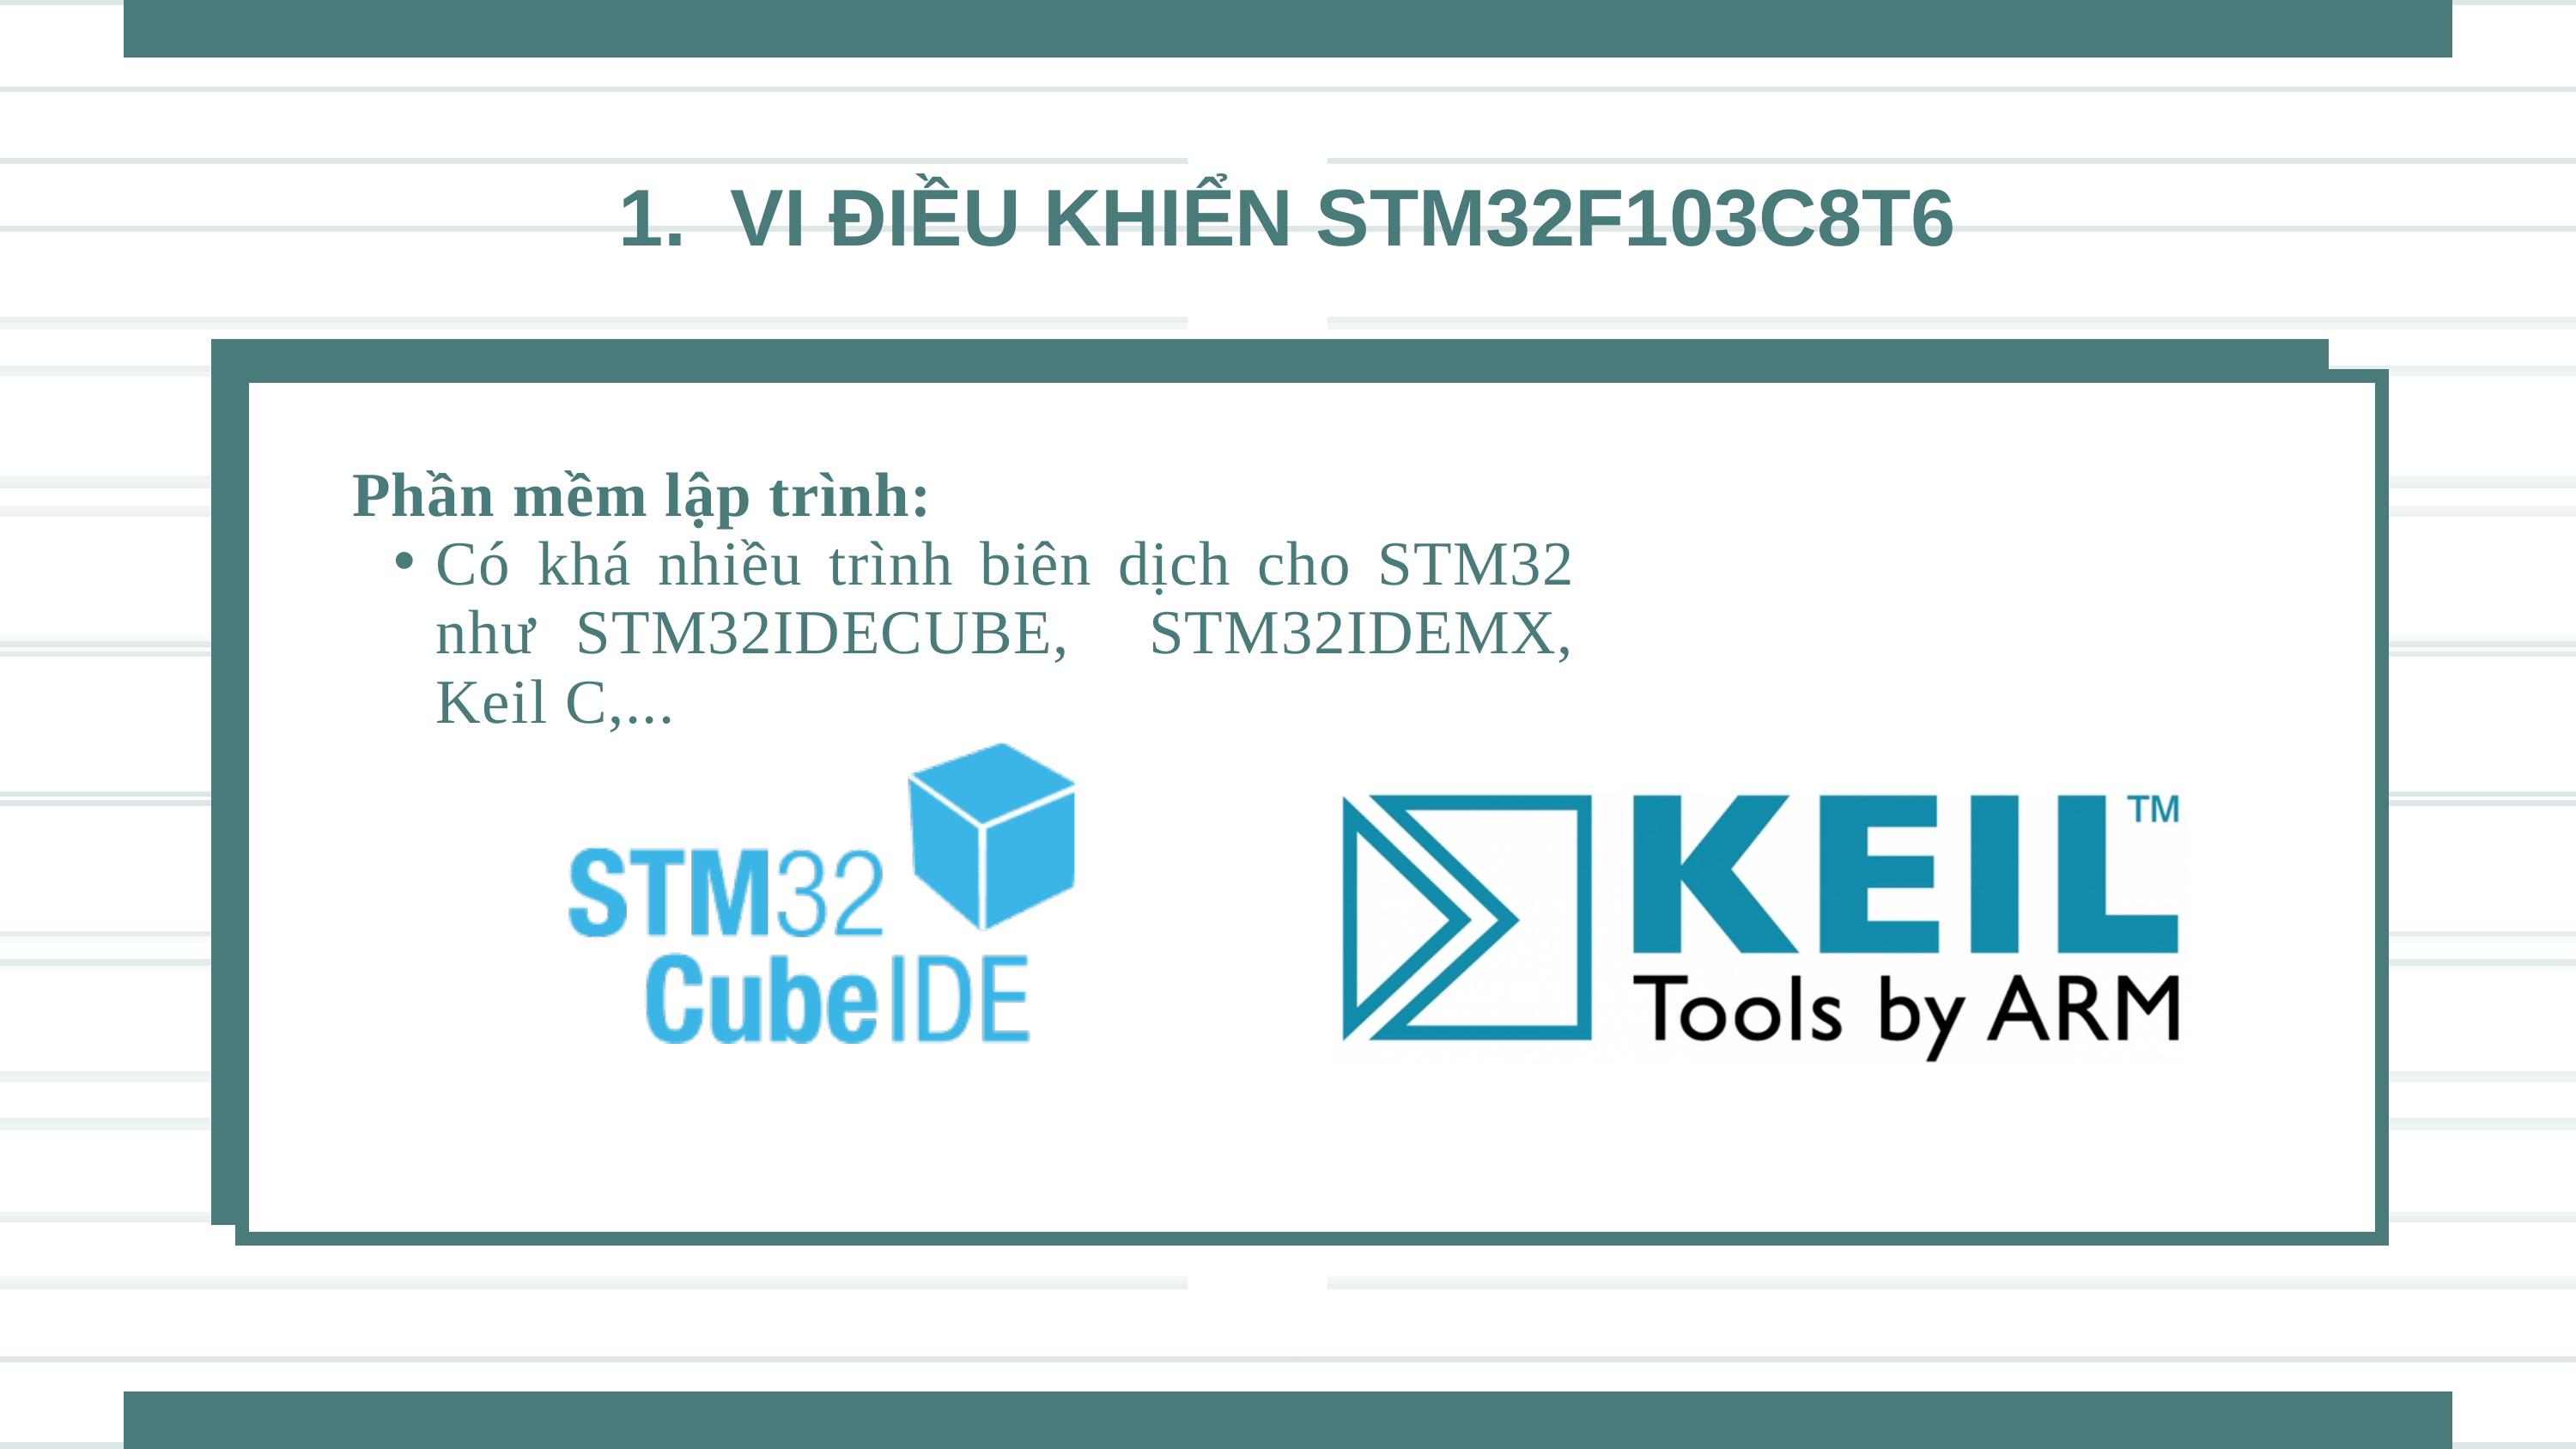

1.  VI ĐIỀU KHIỂN STM32F103C8T6

Phần mềm lập trình:
Có khá nhiều trình biên dịch cho STM32 như STM32IDECUBE,  STM32IDEMX, Keil C,...